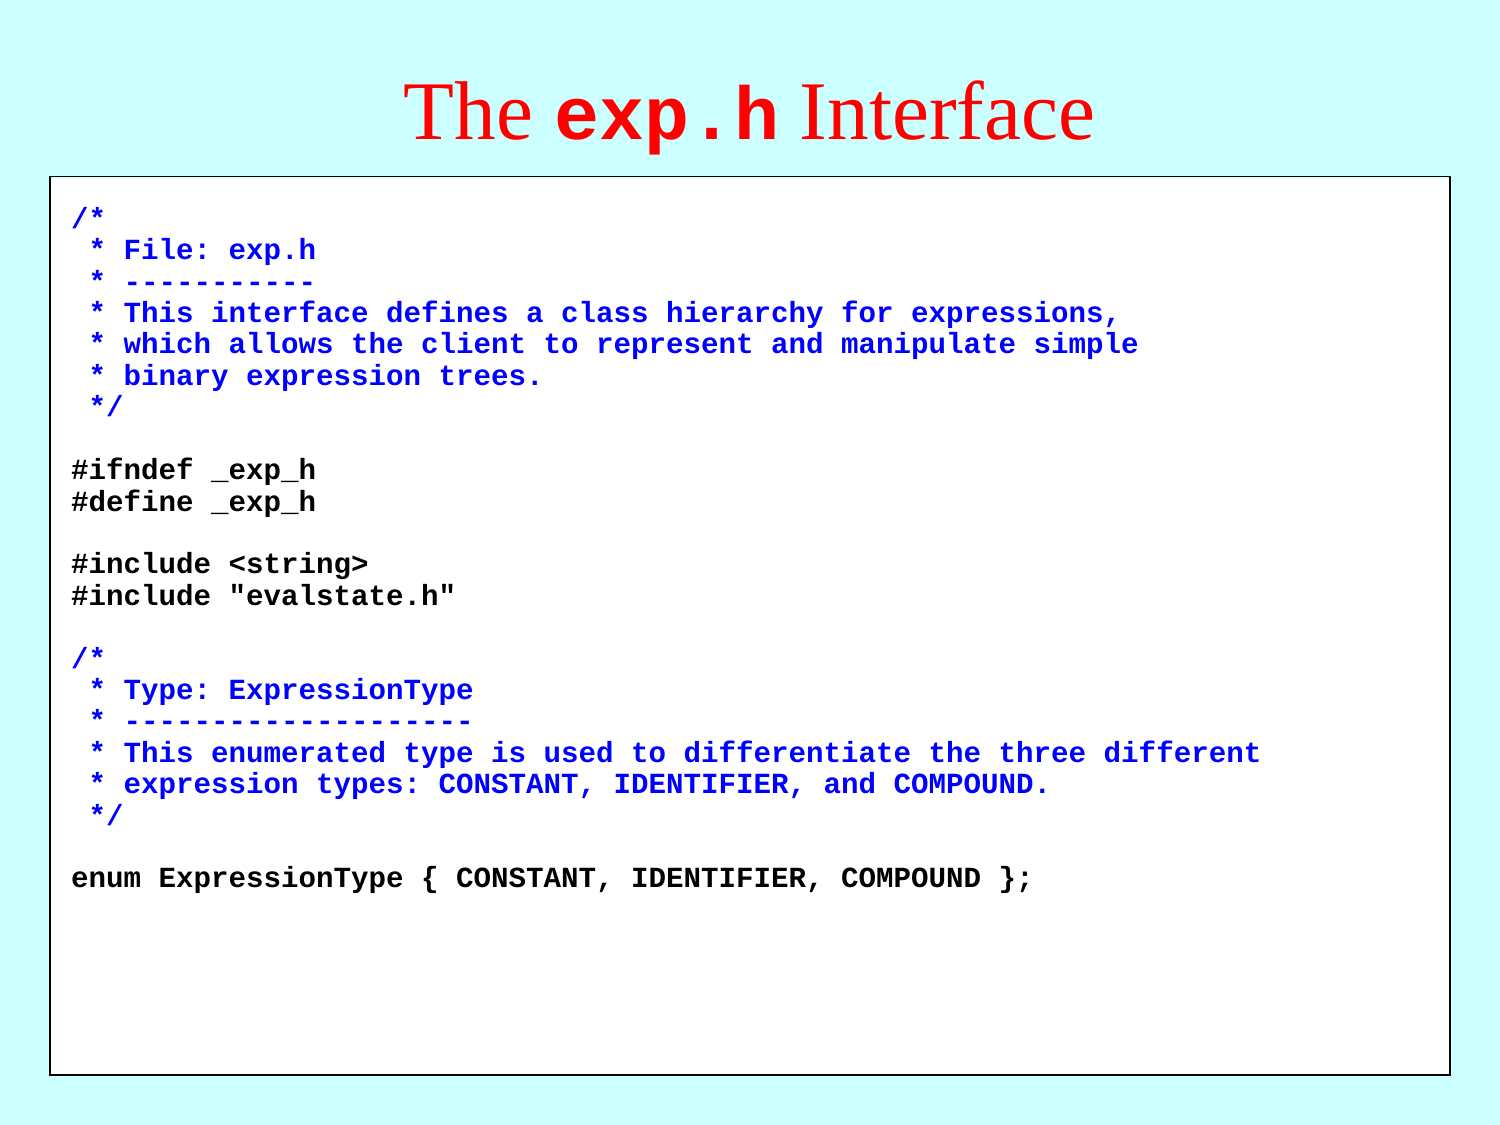

# The exp.h Interface

/*
 * File: exp.h
 * -----------
 * This interface defines a class hierarchy for expressions,
 * which allows the client to represent and manipulate simple
 * binary expression trees.
 */

#ifndef _exp_h
#define _exp_h

#include <string>
#include "evalstate.h"

/*
 * Type: ExpressionType
 * --------------------
 * This enumerated type is used to differentiate the three different
 * expression types: CONSTANT, IDENTIFIER, and COMPOUND.
 */

enum ExpressionType { CONSTANT, IDENTIFIER, COMPOUND };